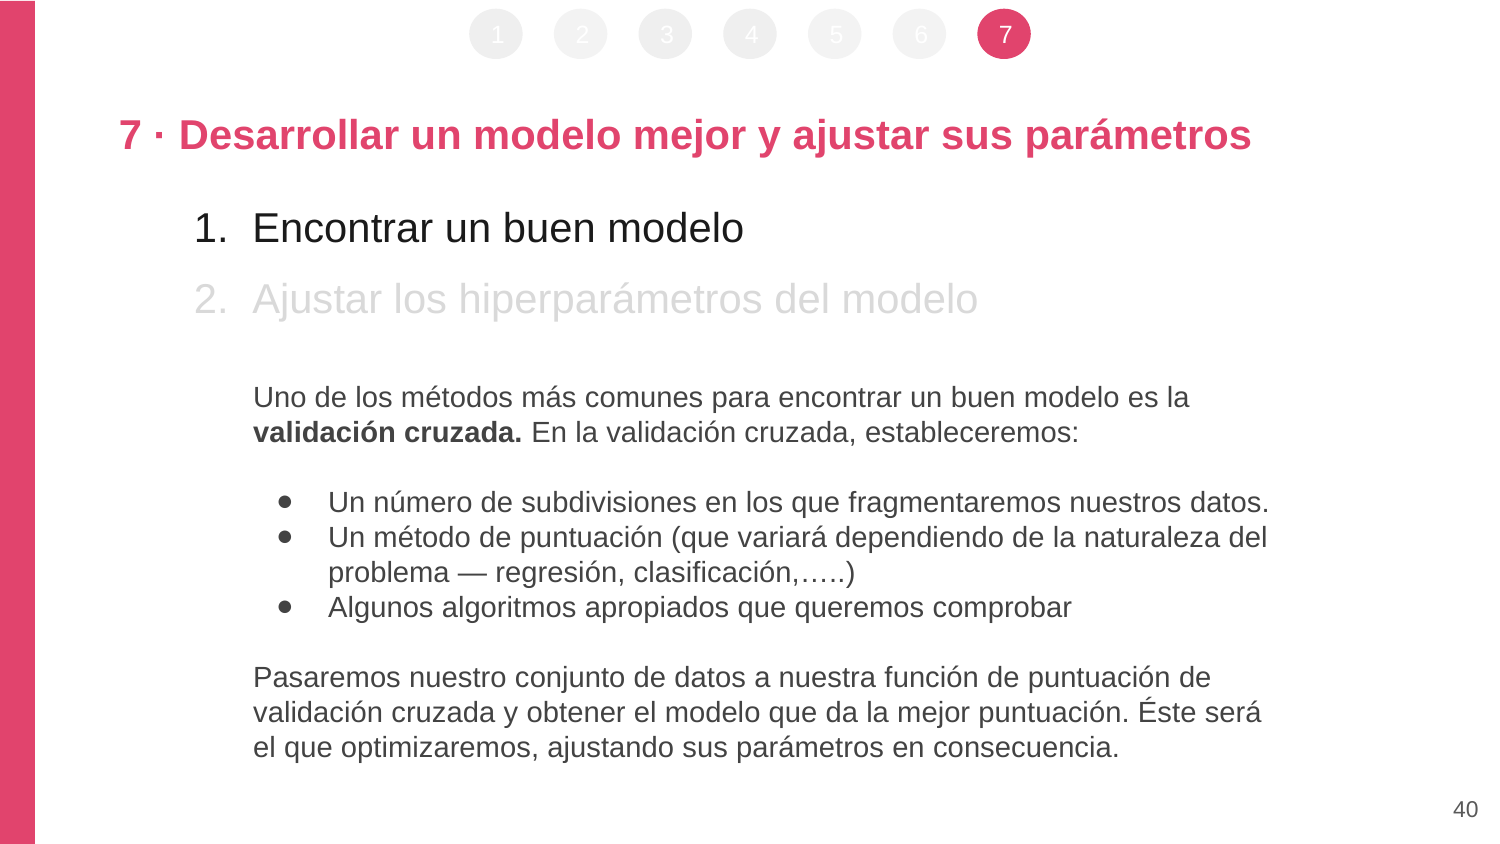

1

2

3

4

5

6

7
7 · Desarrollar un modelo mejor y ajustar sus parámetros
Encontrar un buen modelo
Ajustar los hiperparámetros del modelo
Uno de los métodos más comunes para encontrar un buen modelo es la validación cruzada. En la validación cruzada, estableceremos:

Un número de subdivisiones en los que fragmentaremos nuestros datos.
Un método de puntuación (que variará dependiendo de la naturaleza del problema — regresión, clasificación,…..)
Algunos algoritmos apropiados que queremos comprobar

Pasaremos nuestro conjunto de datos a nuestra función de puntuación de validación cruzada y obtener el modelo que da la mejor puntuación. Éste será el que optimizaremos, ajustando sus parámetros en consecuencia.
40